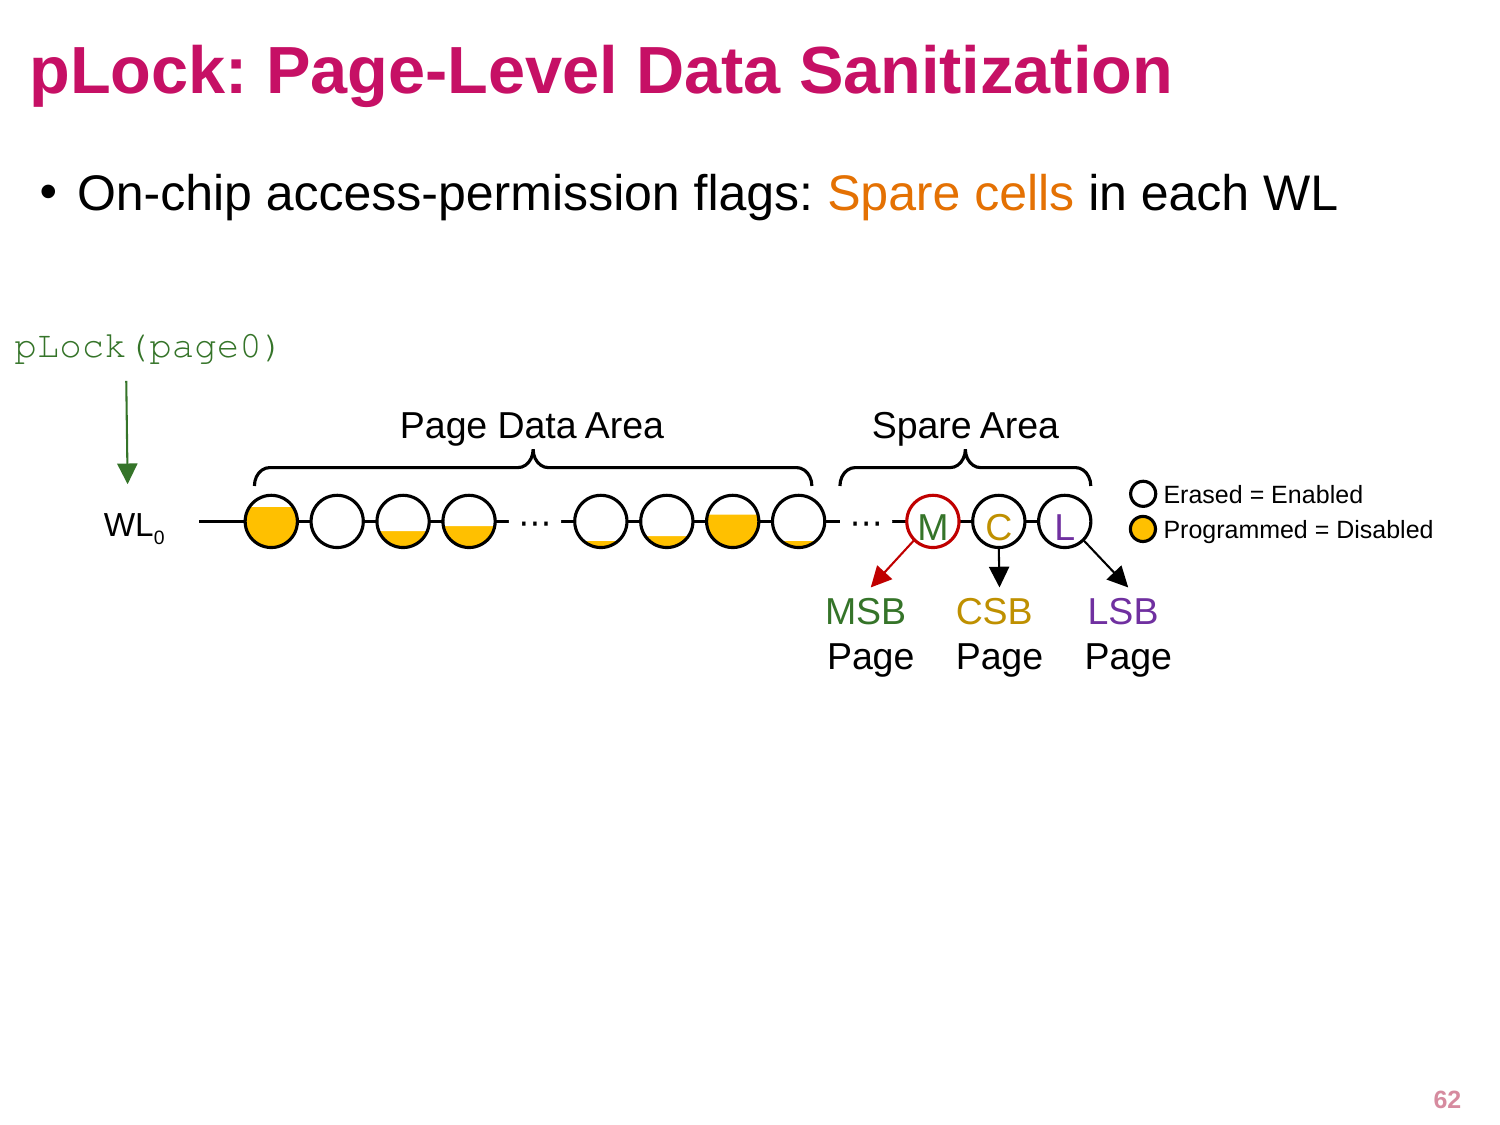

# pLock: Page-Level Data Sanitization
On-chip access-permission flags: Spare cells in each WL
pLock(page0)

Page Data Area

⋯

WL0
Spare Area
Erased = Enabled

⋯

M

C

L
Programmed = Disabled

MSB
Page
CSB
Page
LSB
Page
62